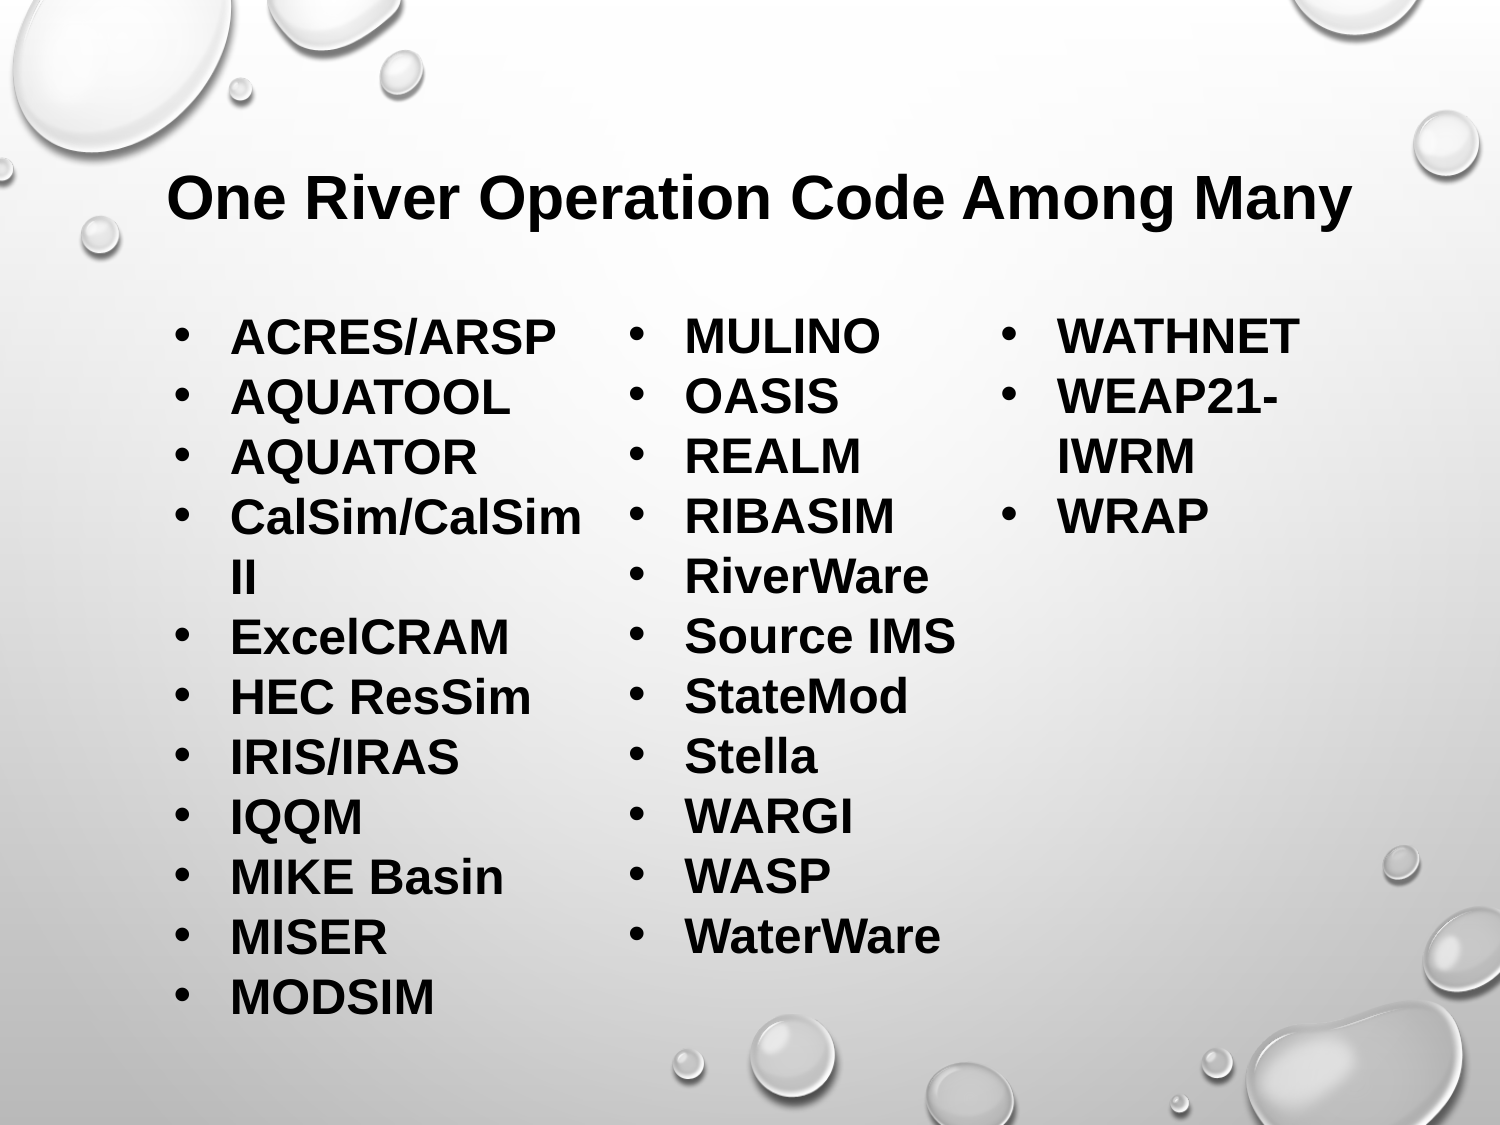

One River Operation Code Among Many
MULINO
OASIS
REALM
RIBASIM
RiverWare
Source IMS
StateMod
Stella
WARGI
WASP
WaterWare
WATHNET
WEAP21-IWRM
WRAP
ACRES/ARSP
AQUATOOL
AQUATOR
CalSim/CalSim II
ExcelCRAM
HEC ResSim
IRIS/IRAS
IQQM
MIKE Basin
MISER
MODSIM